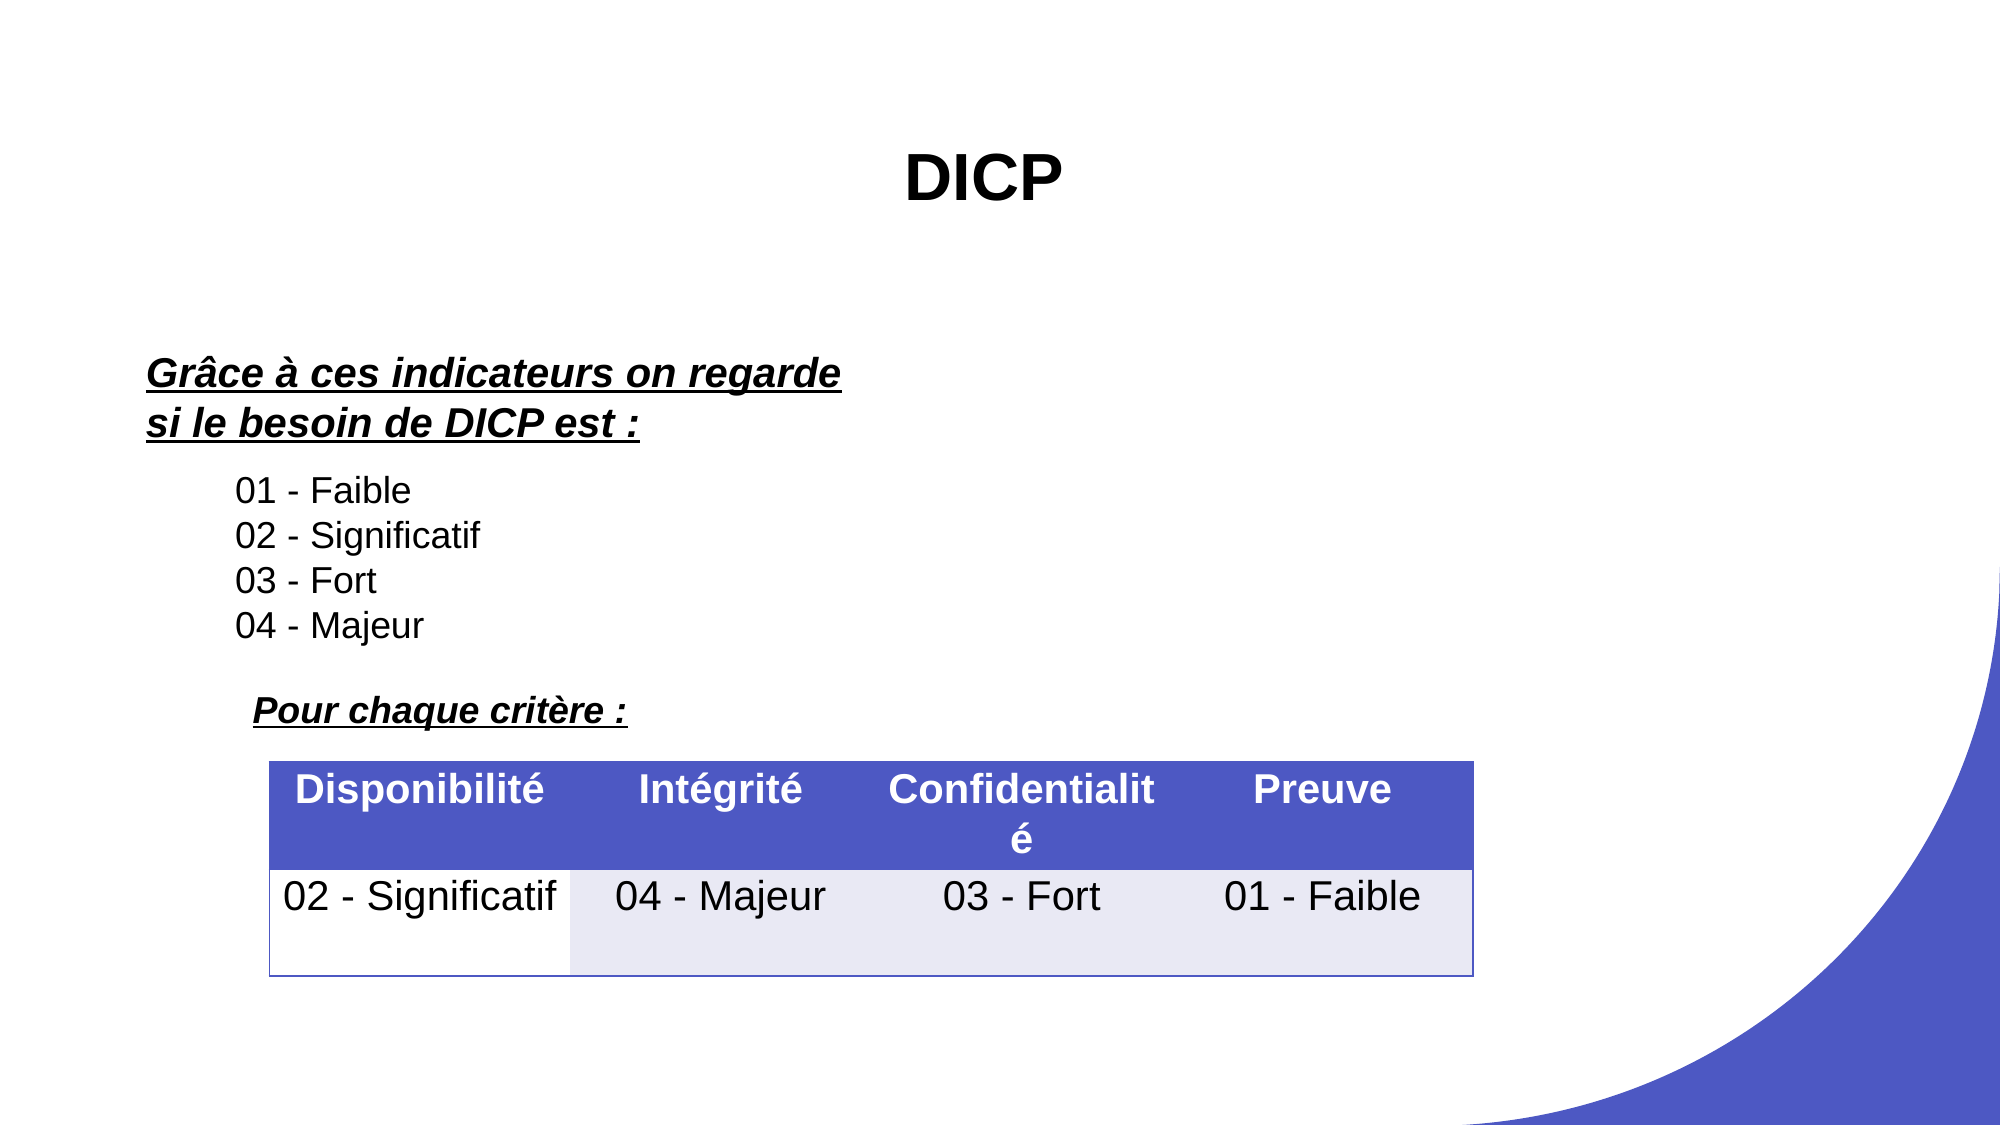

# DICP
Grâce à ces indicateurs on regarde si le besoin de DICP est :
01 - Faible
02 - Significatif
03 - Fort
04 - Majeur
Pour chaque critère :
| Disponibilité | Intégrité | Confidentialité | Preuve |
| --- | --- | --- | --- |
| 02 - Significatif | 04 - Majeur | 03 - Fort | 01 - Faible |